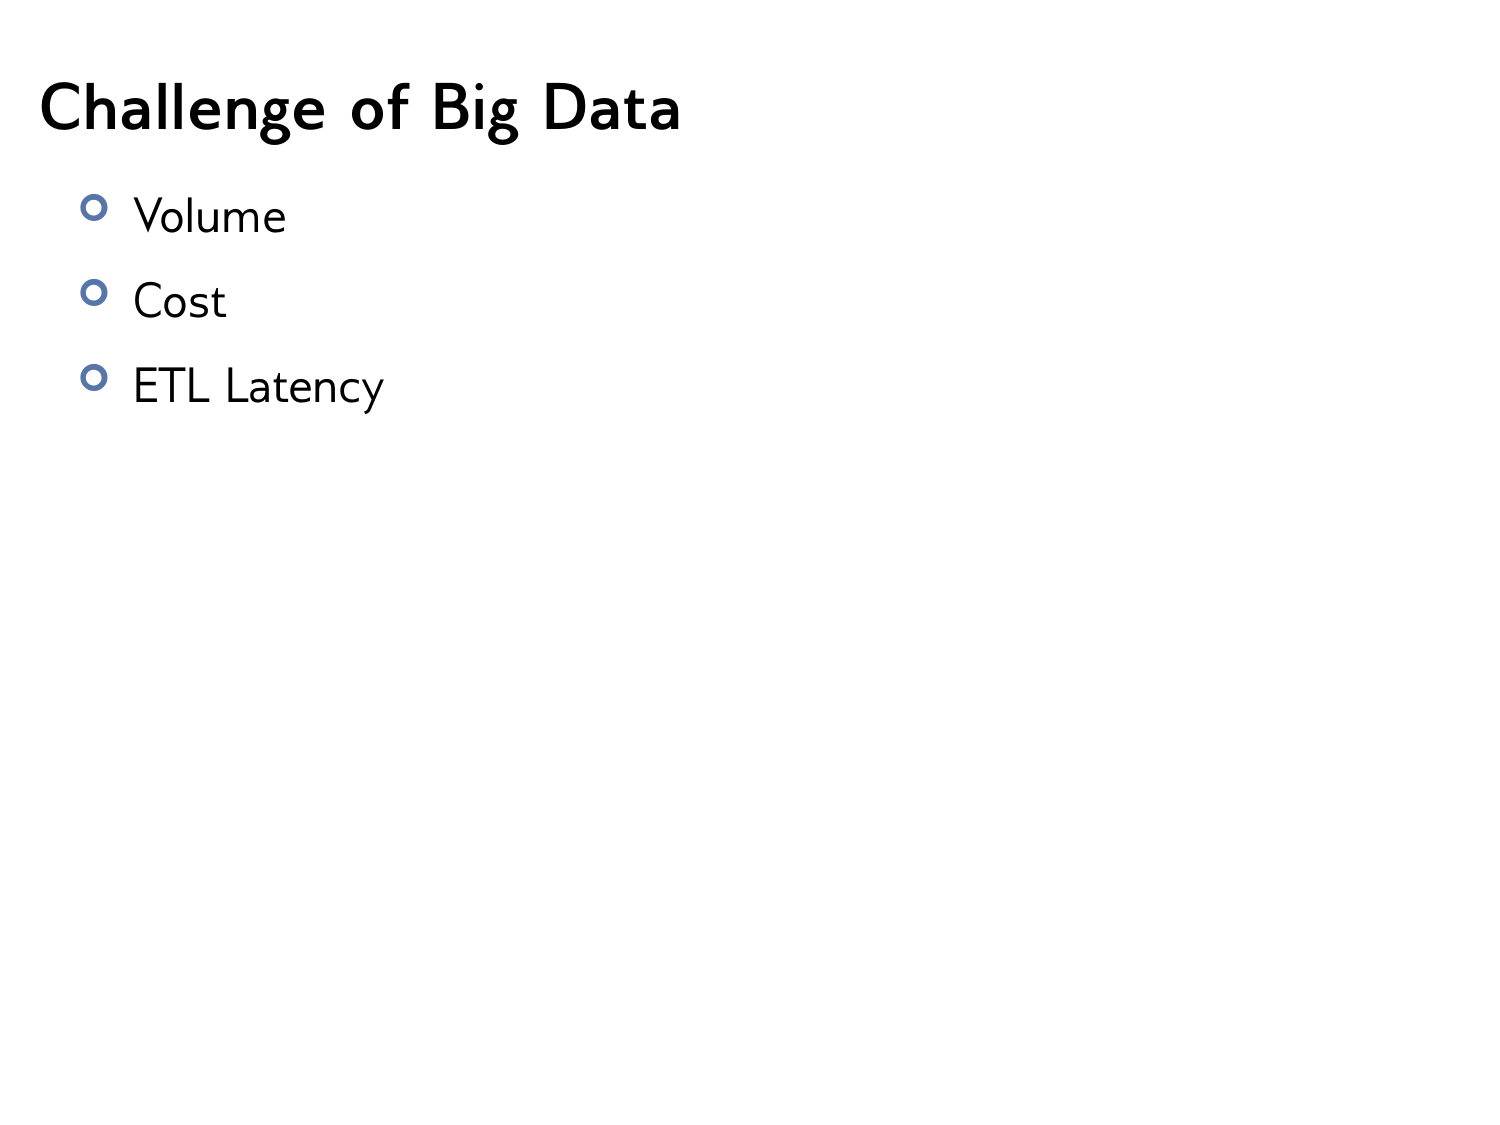

# Challenge of Big Data
Volume
Cost
ETL Latency